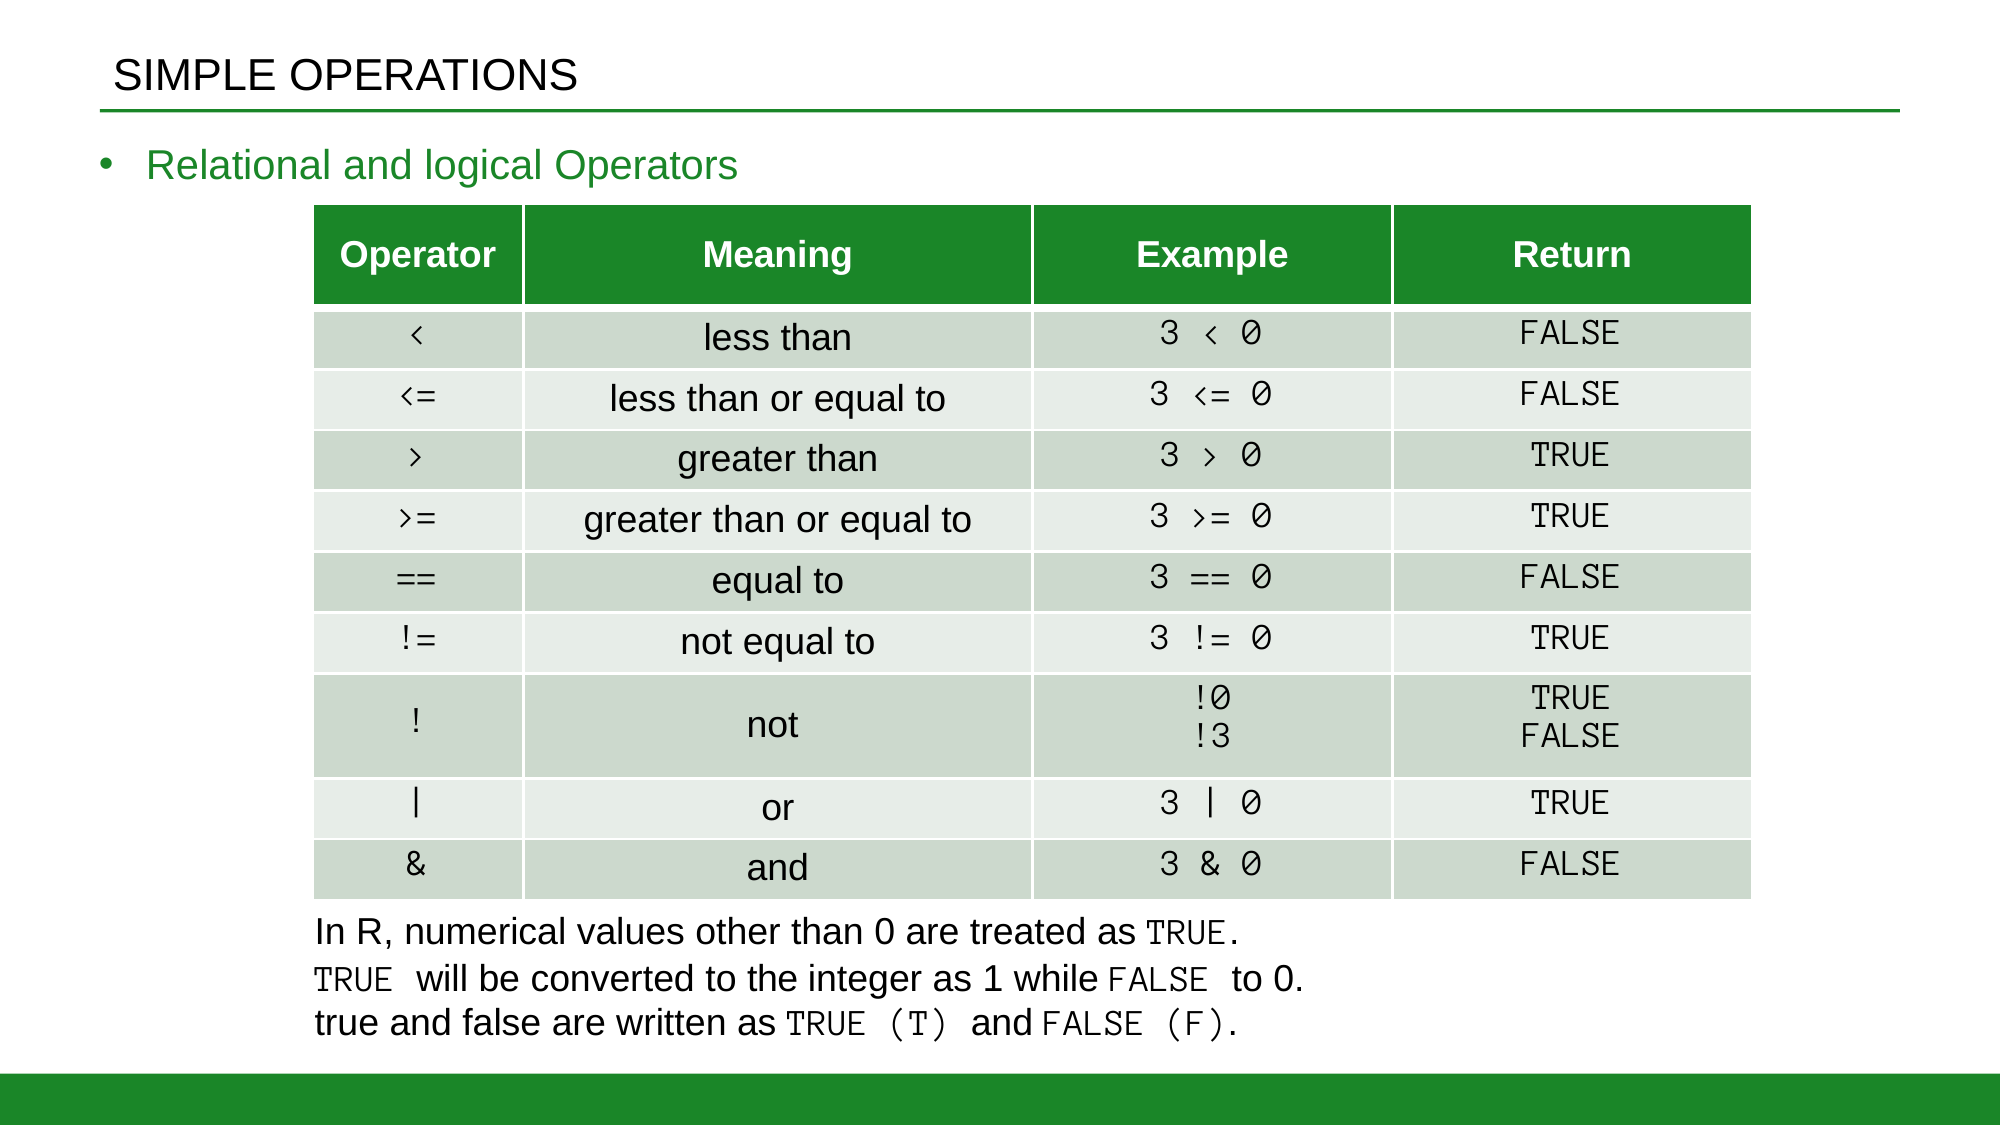

# SIMPLE OPERATIONS
Relational and logical Operators

| Operator | Meaning | Example | Return |
| --- | --- | --- | --- |
| < | less than | 3 < 0 | FALSE |
| <= | less than or equal to | 3 <= 0 | FALSE |
| > | greater than | 3 > 0 | TRUE |
| >= | greater than or equal to | 3 >= 0 | TRUE |
| == | equal to | 3 == 0 | FALSE |
| != | not equal to | 3 != 0 | TRUE |
| ! | not | !0 !3 | TRUE FALSE |
| | | or | 3 | 0 | TRUE |
| & | and | 3 & 0 | FALSE |
In R, numerical values other than 0 are treated as TRUE.
TRUE will be converted to the integer as 1 while FALSE to 0.
true and false are written as TRUE (T) and FALSE (F).